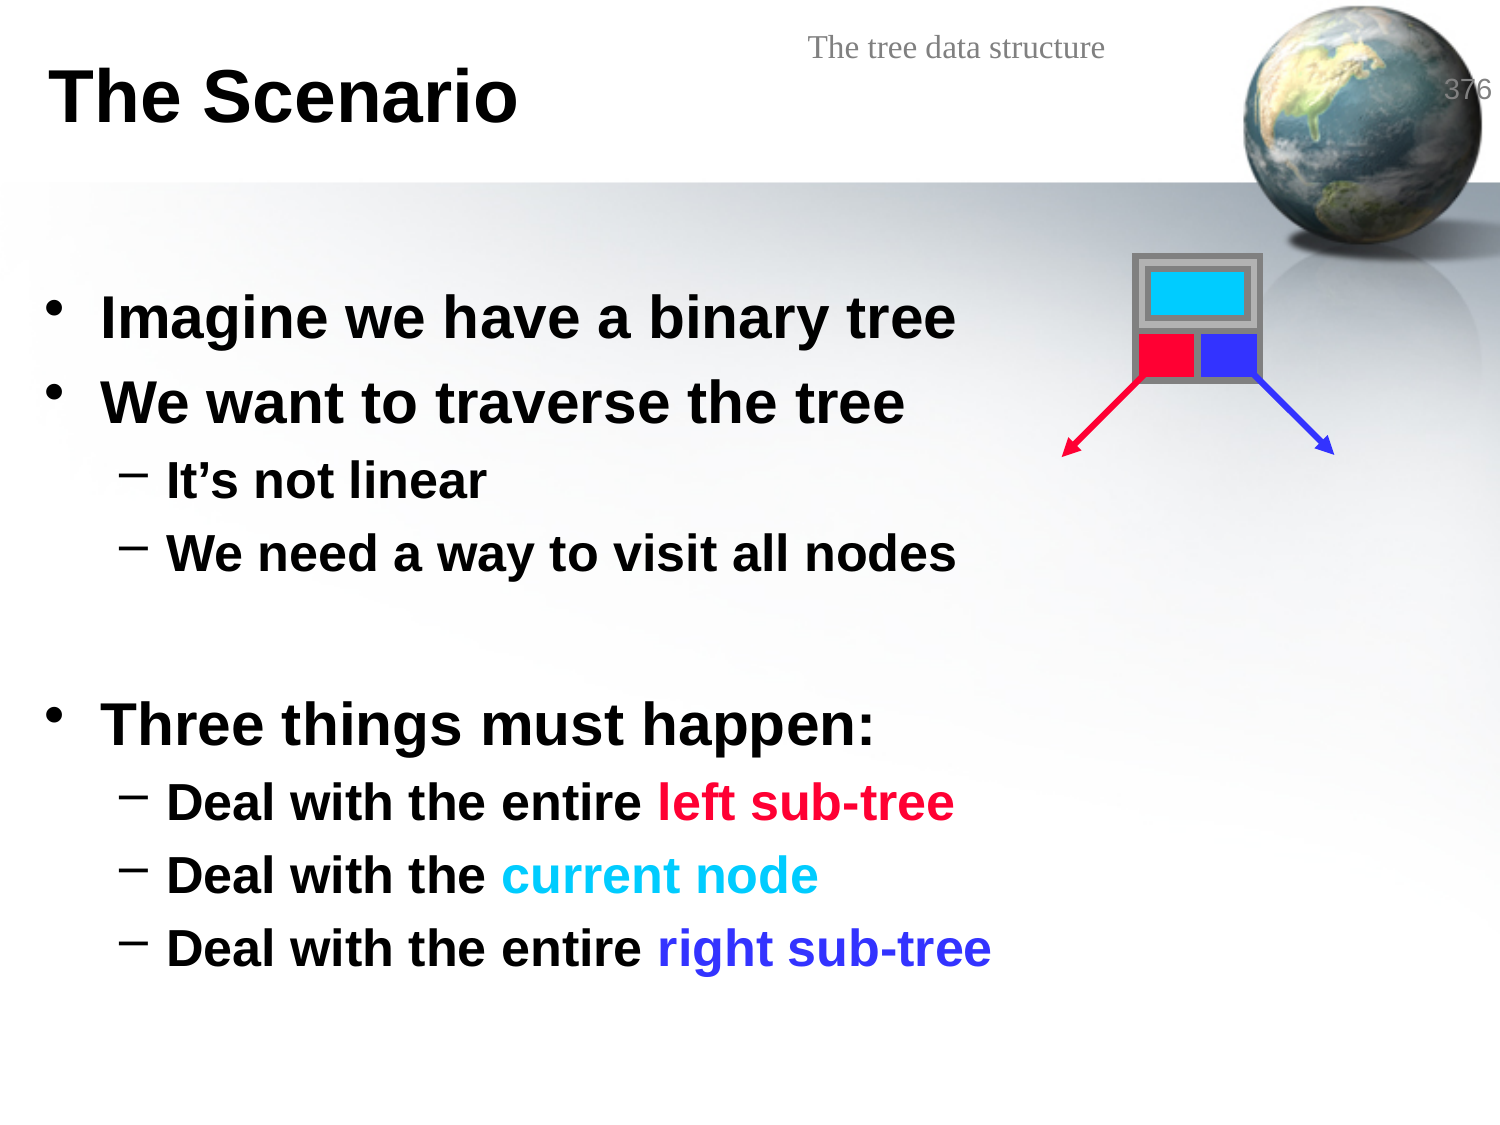

# The Scenario

Imagine we have a binary tree
We want to traverse the tree
It’s not linear
We need a way to visit all nodes

Three things must happen:
Deal with the entire left sub-tree
Deal with the current node
Deal with the entire right sub-tree